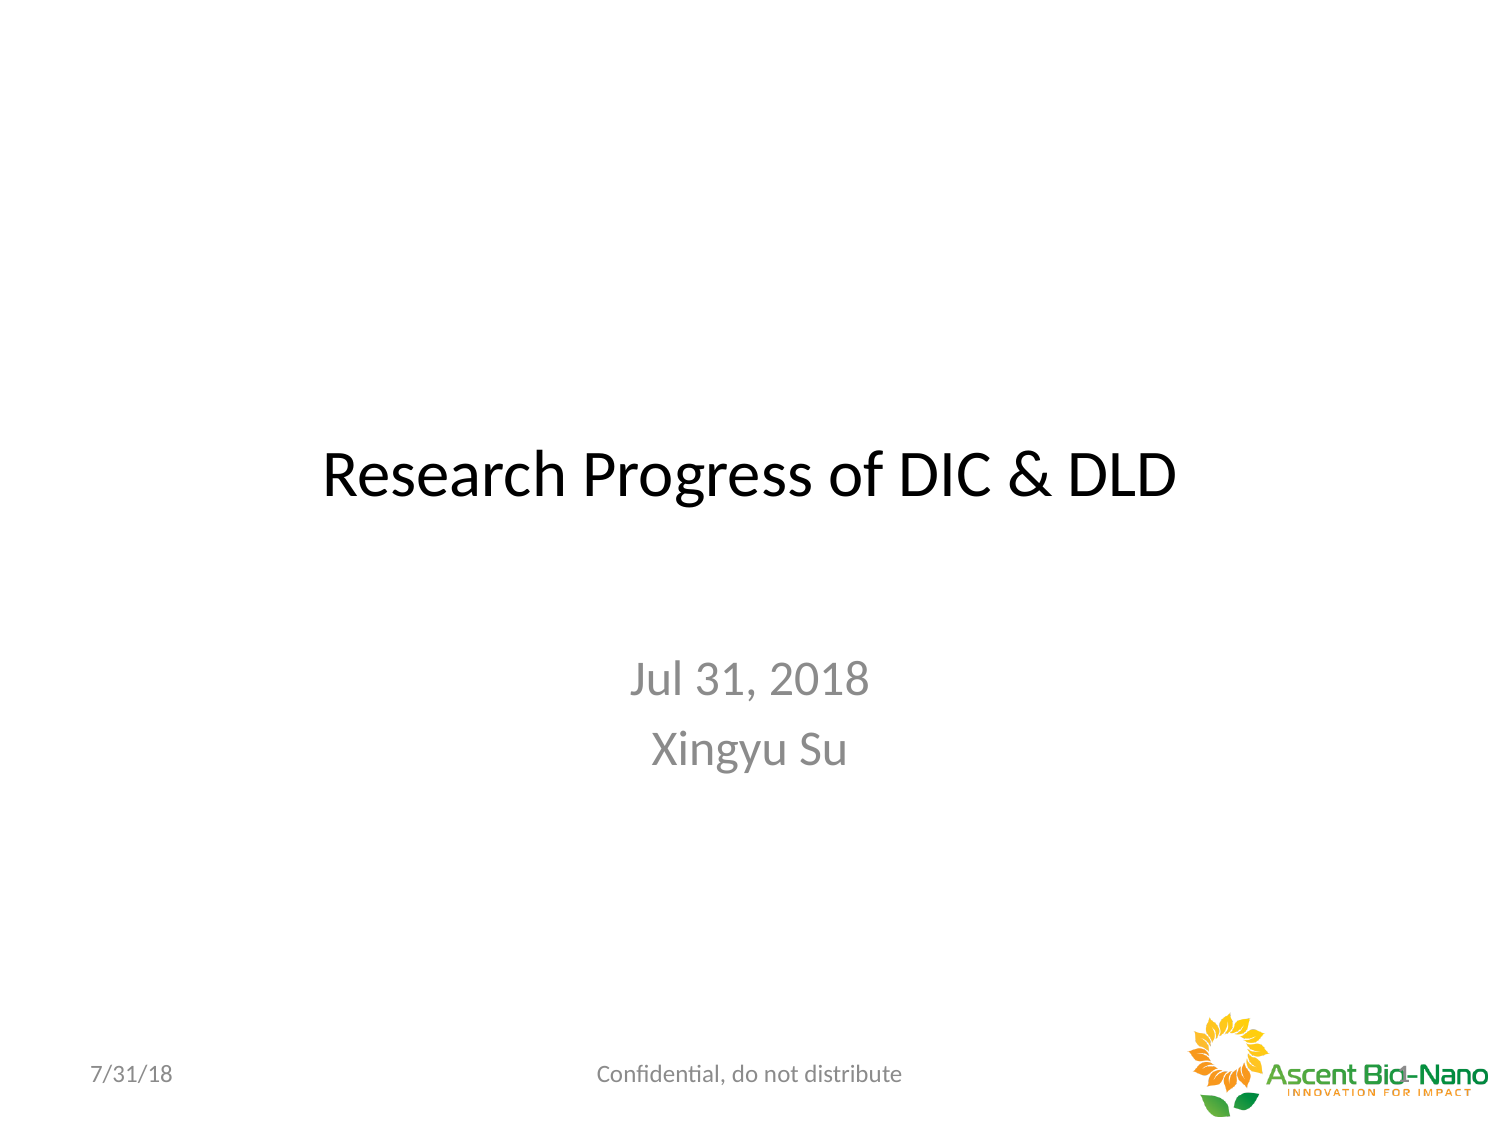

# Research Progress of DIC & DLD
Jul 31, 2018
Xingyu Su
7/31/18
Confidential, do not distribute
1